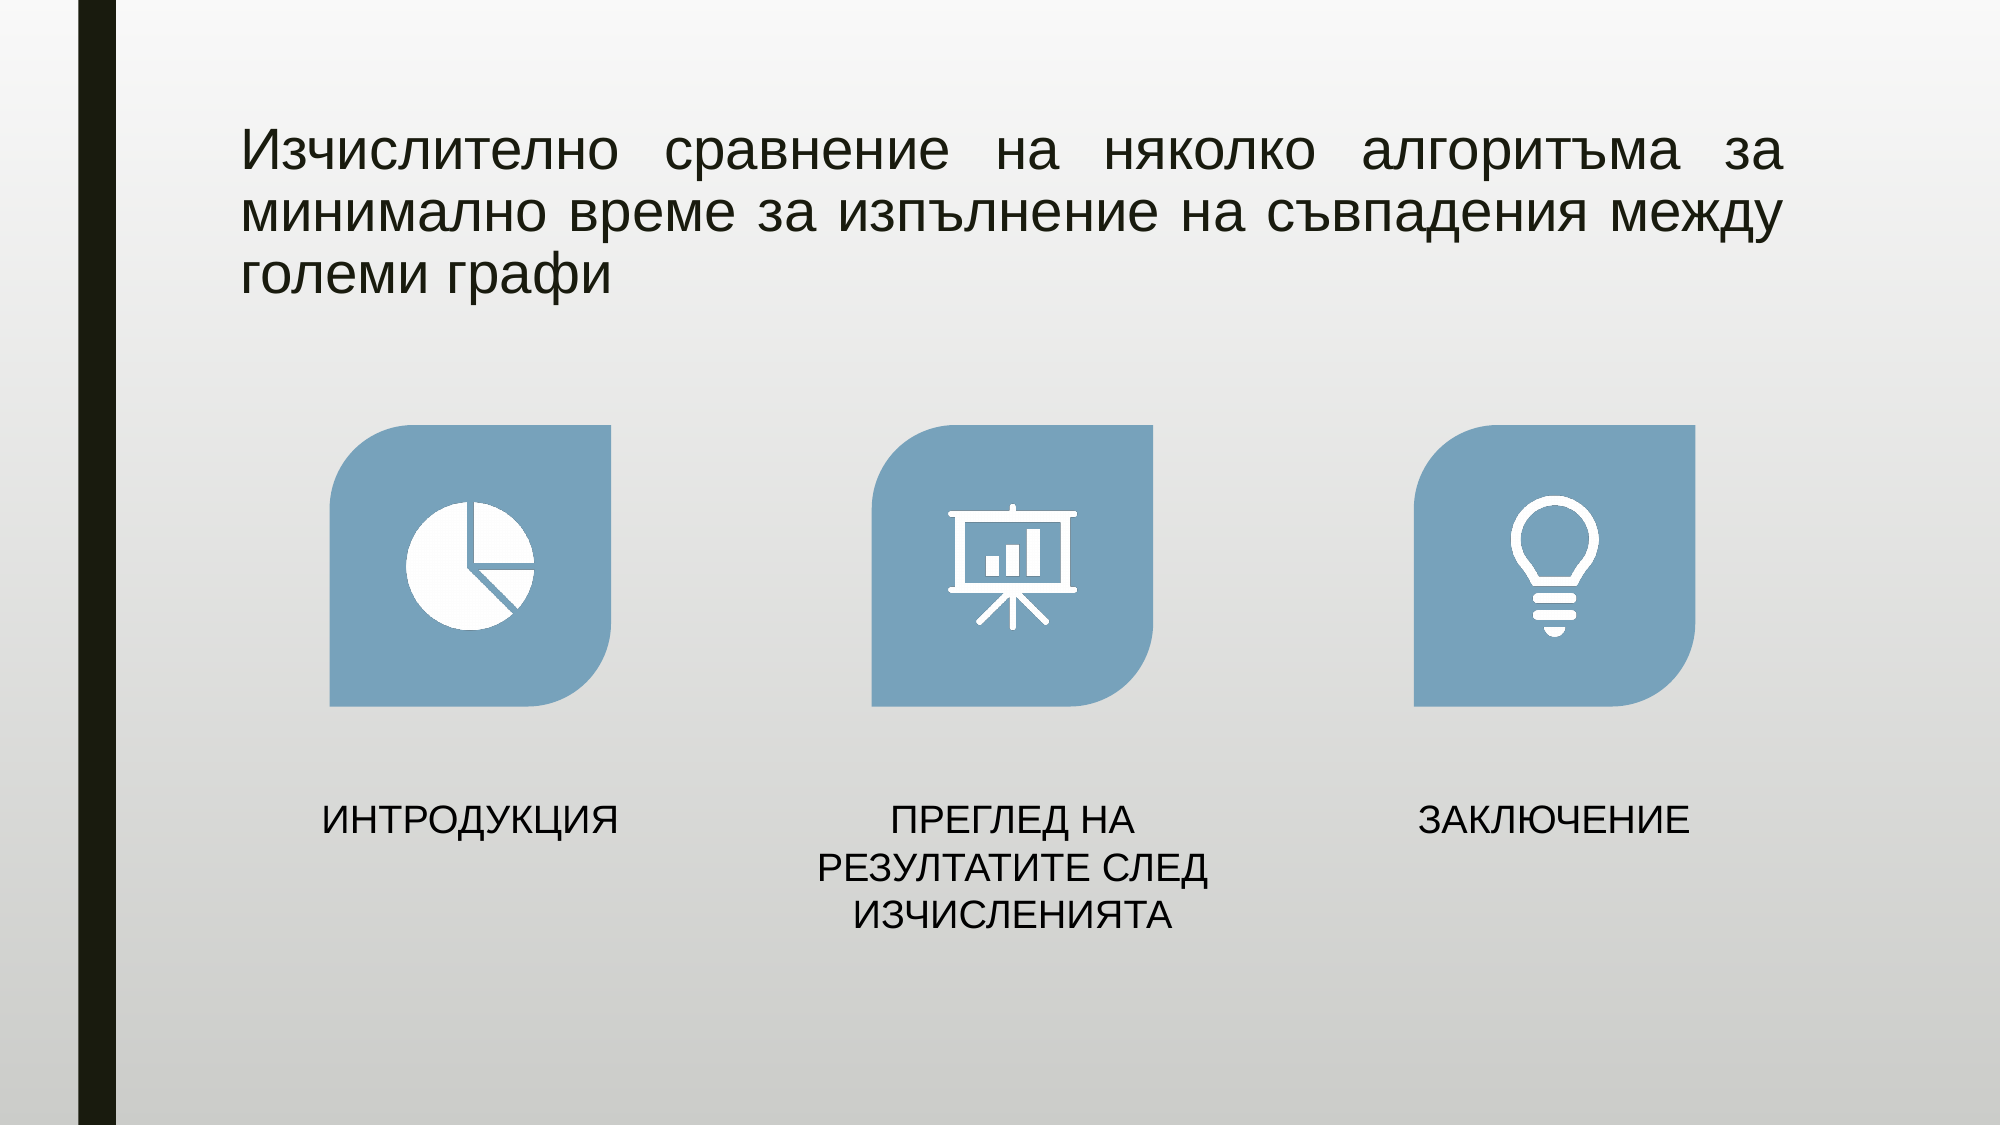

# Изчислително сравнение на няколко алгоритъма за минимално време за изпълнение на съвпадения между големи графи
Интродукция
Преглед на резултатите след изчисленията
Заключение